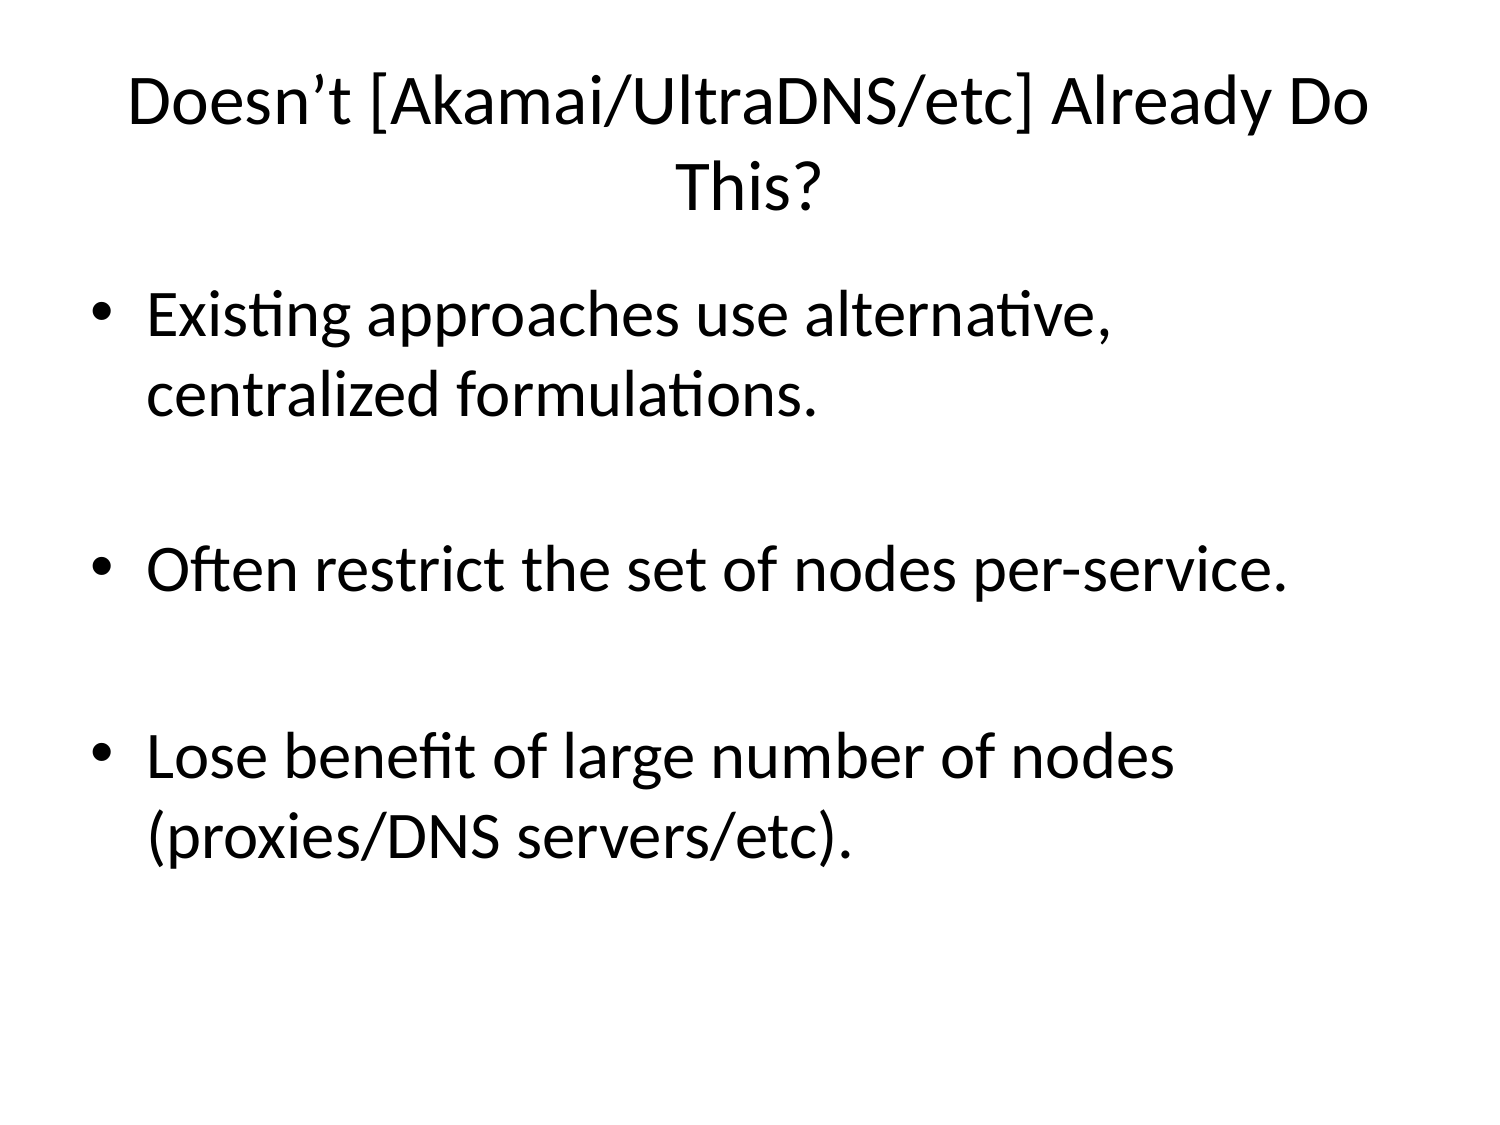

# Doesn’t [Akamai/UltraDNS/etc] Already Do This?
Existing approaches use alternative, centralized formulations.

Often restrict the set of nodes per-service.

Lose benefit of large number of nodes (proxies/DNS servers/etc).